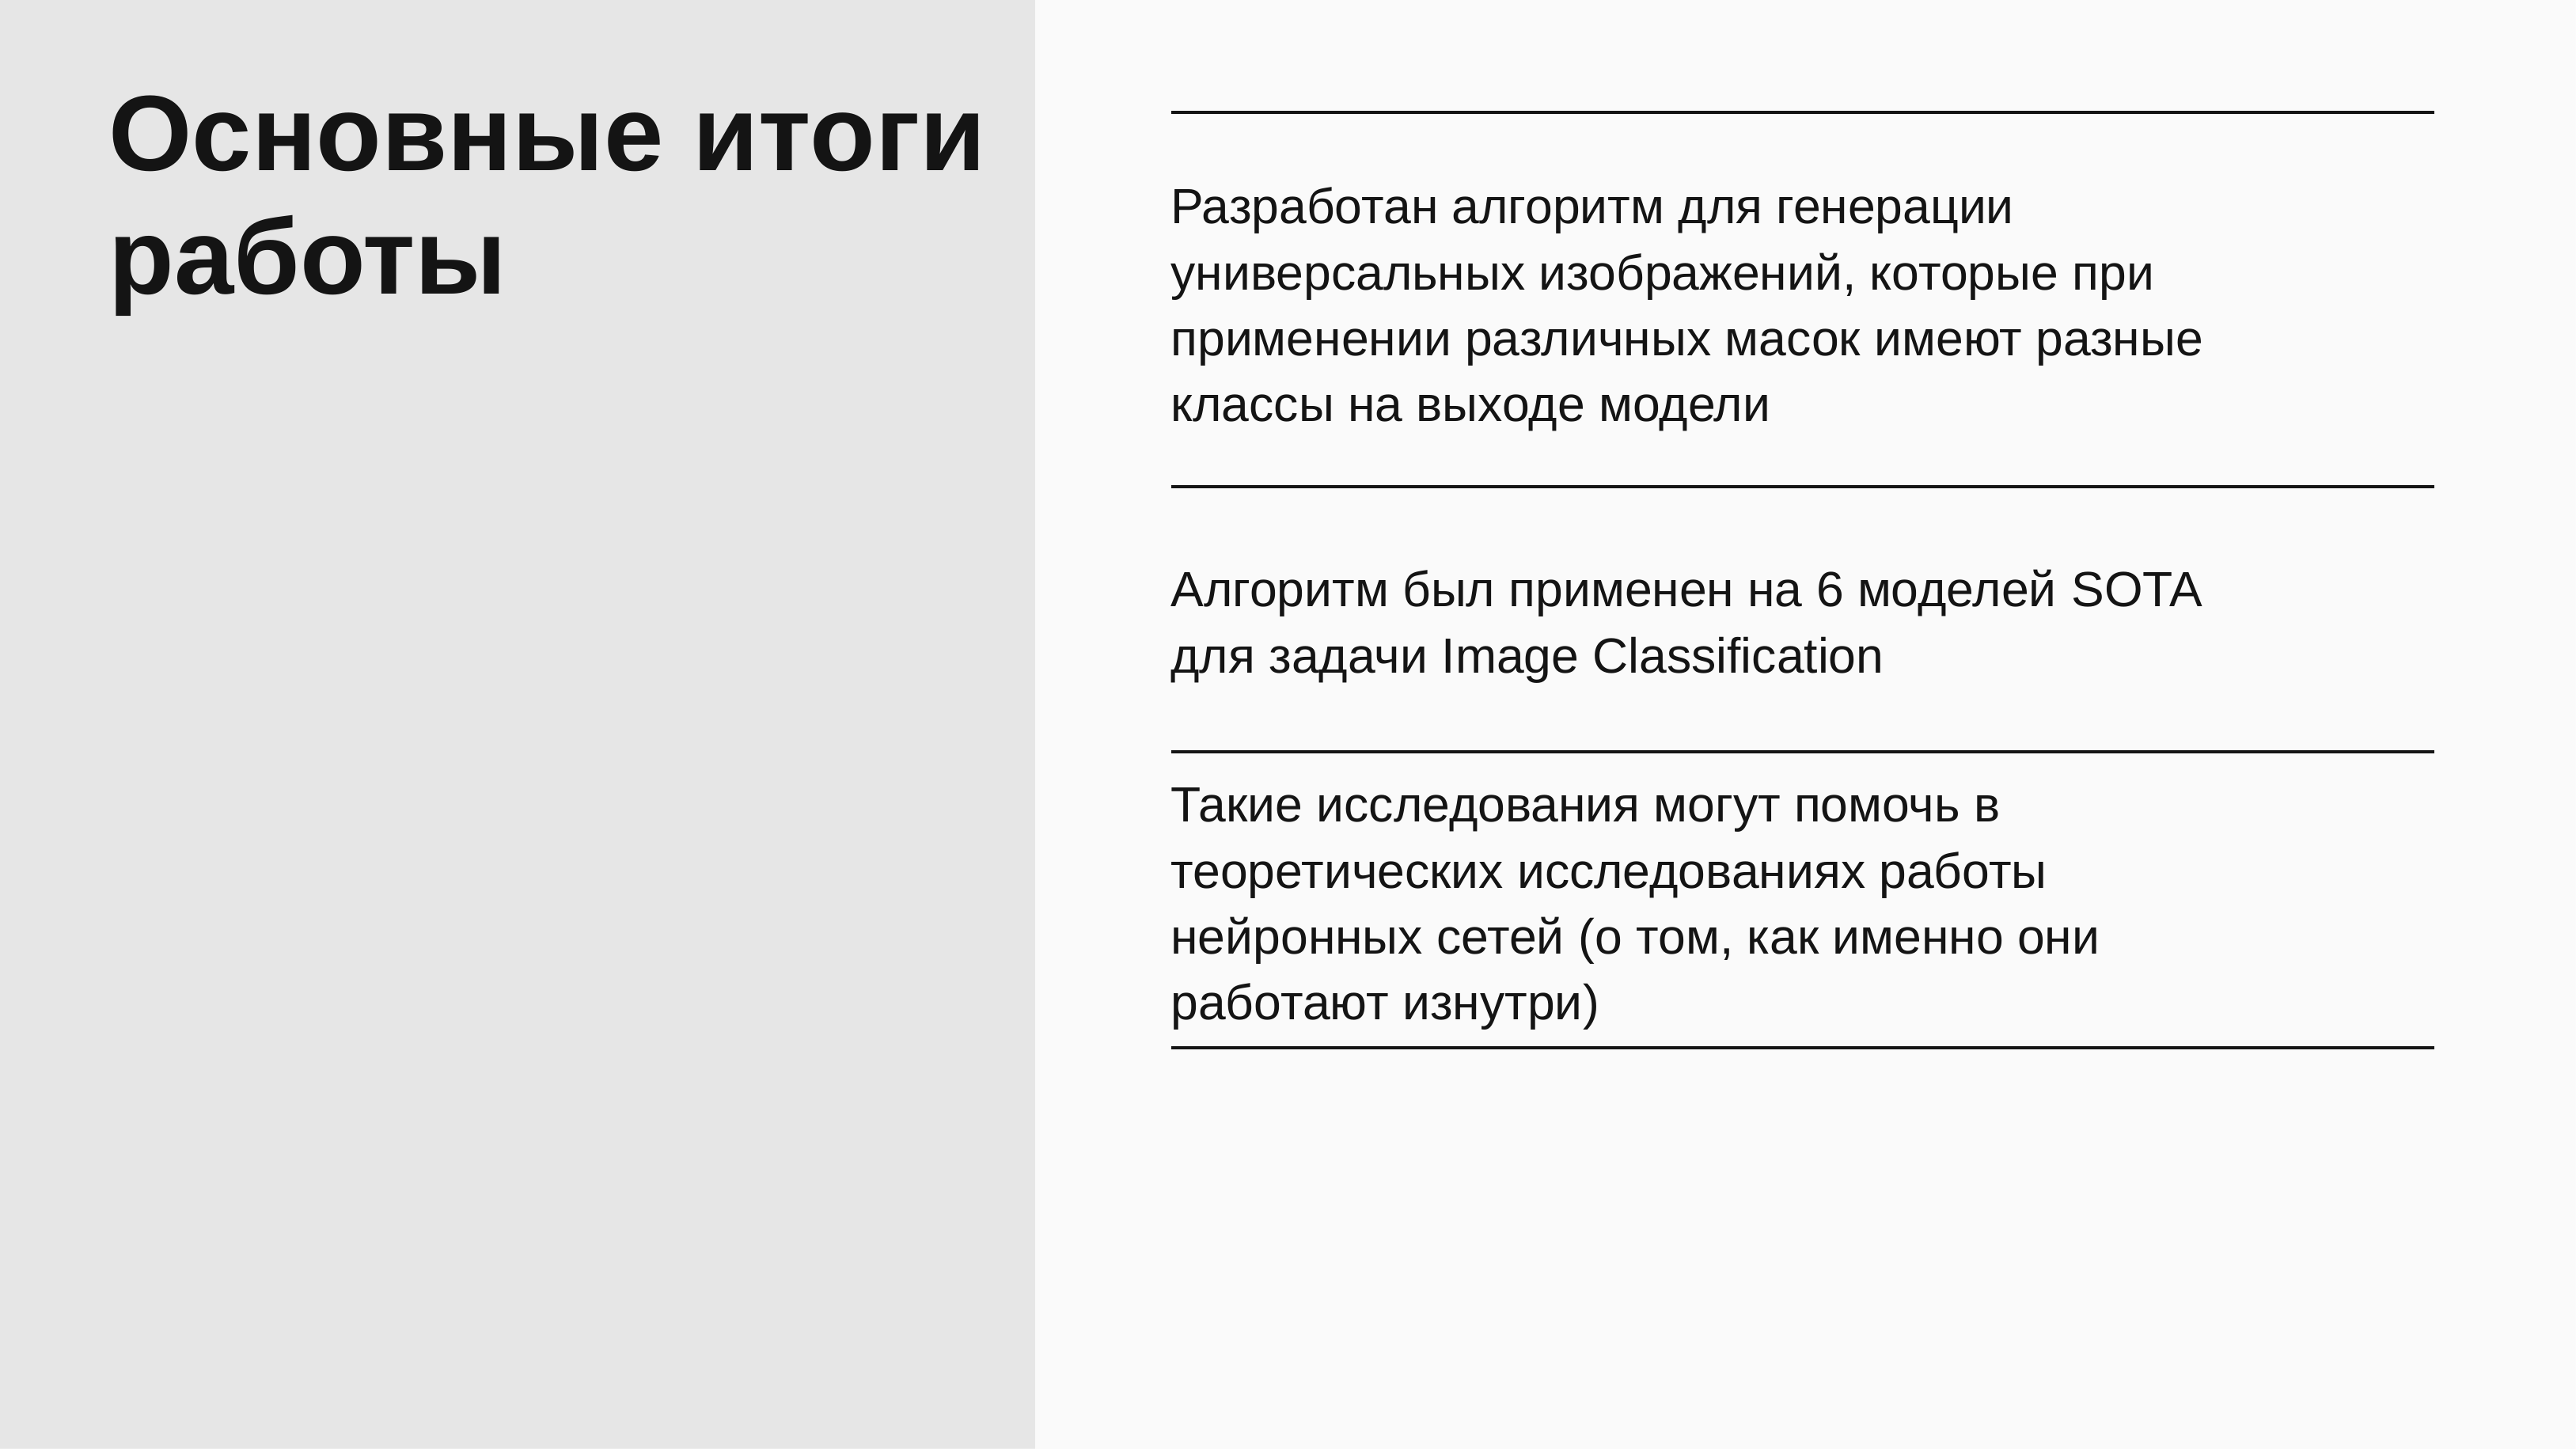

Основные итоги
работы
Разработан алгоритм для генерации универсальных изображений, которые при применении различных масок имеют разные классы на выходе модели
Алгоритм был применен на 6 моделей SOTA для задачи Image Classification
Такие исследования могут помочь в теоретических исследованиях работы нейронных сетей (о том, как именно они работают изнутри)